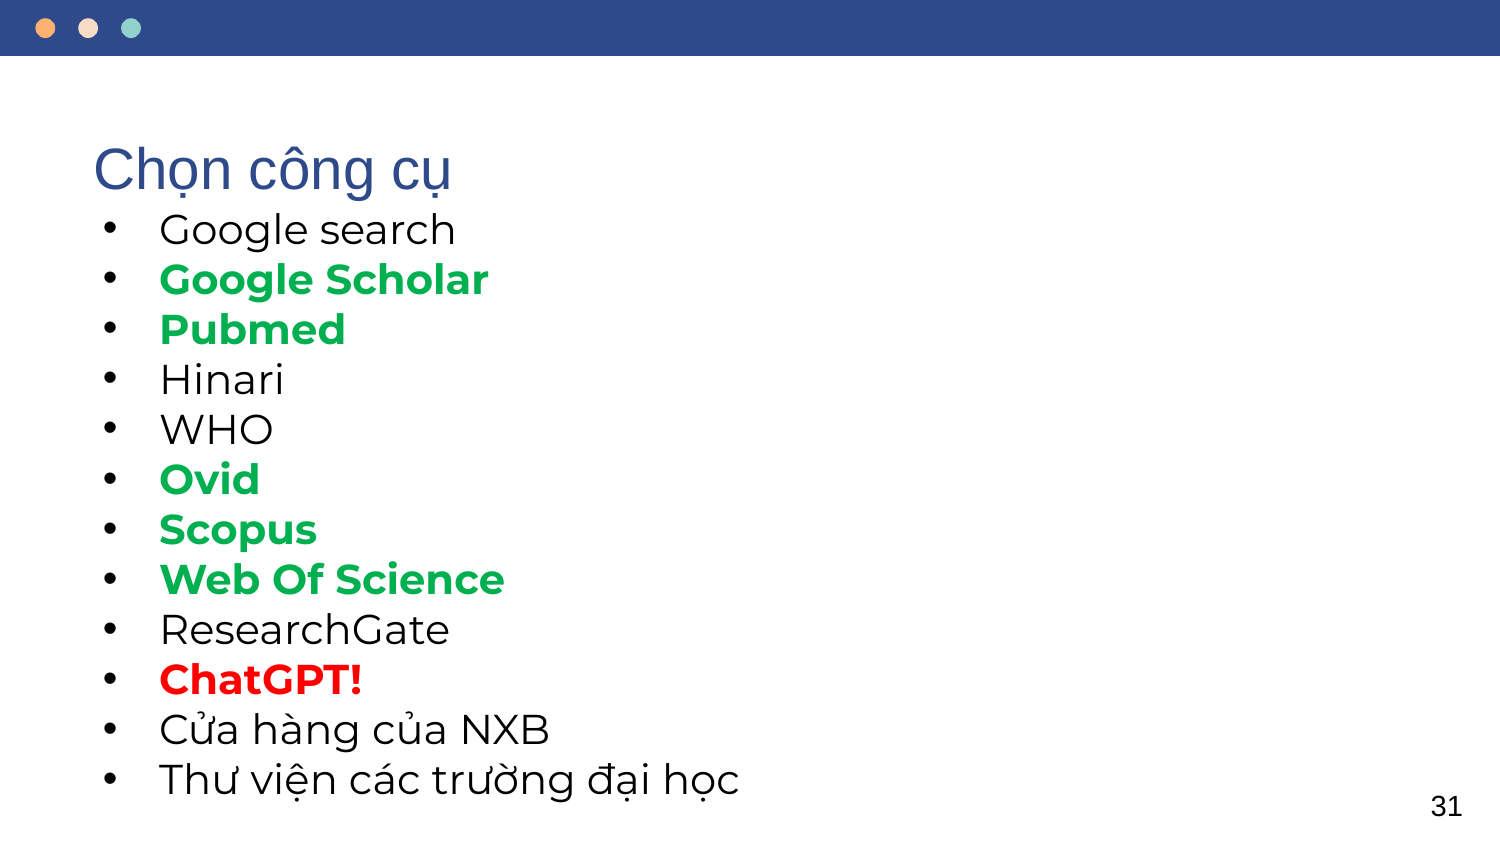

# Chọn công cụ
Google search
Google Scholar
Pubmed
Hinari
WHO
Ovid
Scopus
Web Of Science
ResearchGate
ChatGPT!
Cửa hàng của NXB
Thư viện các trường đại học

31